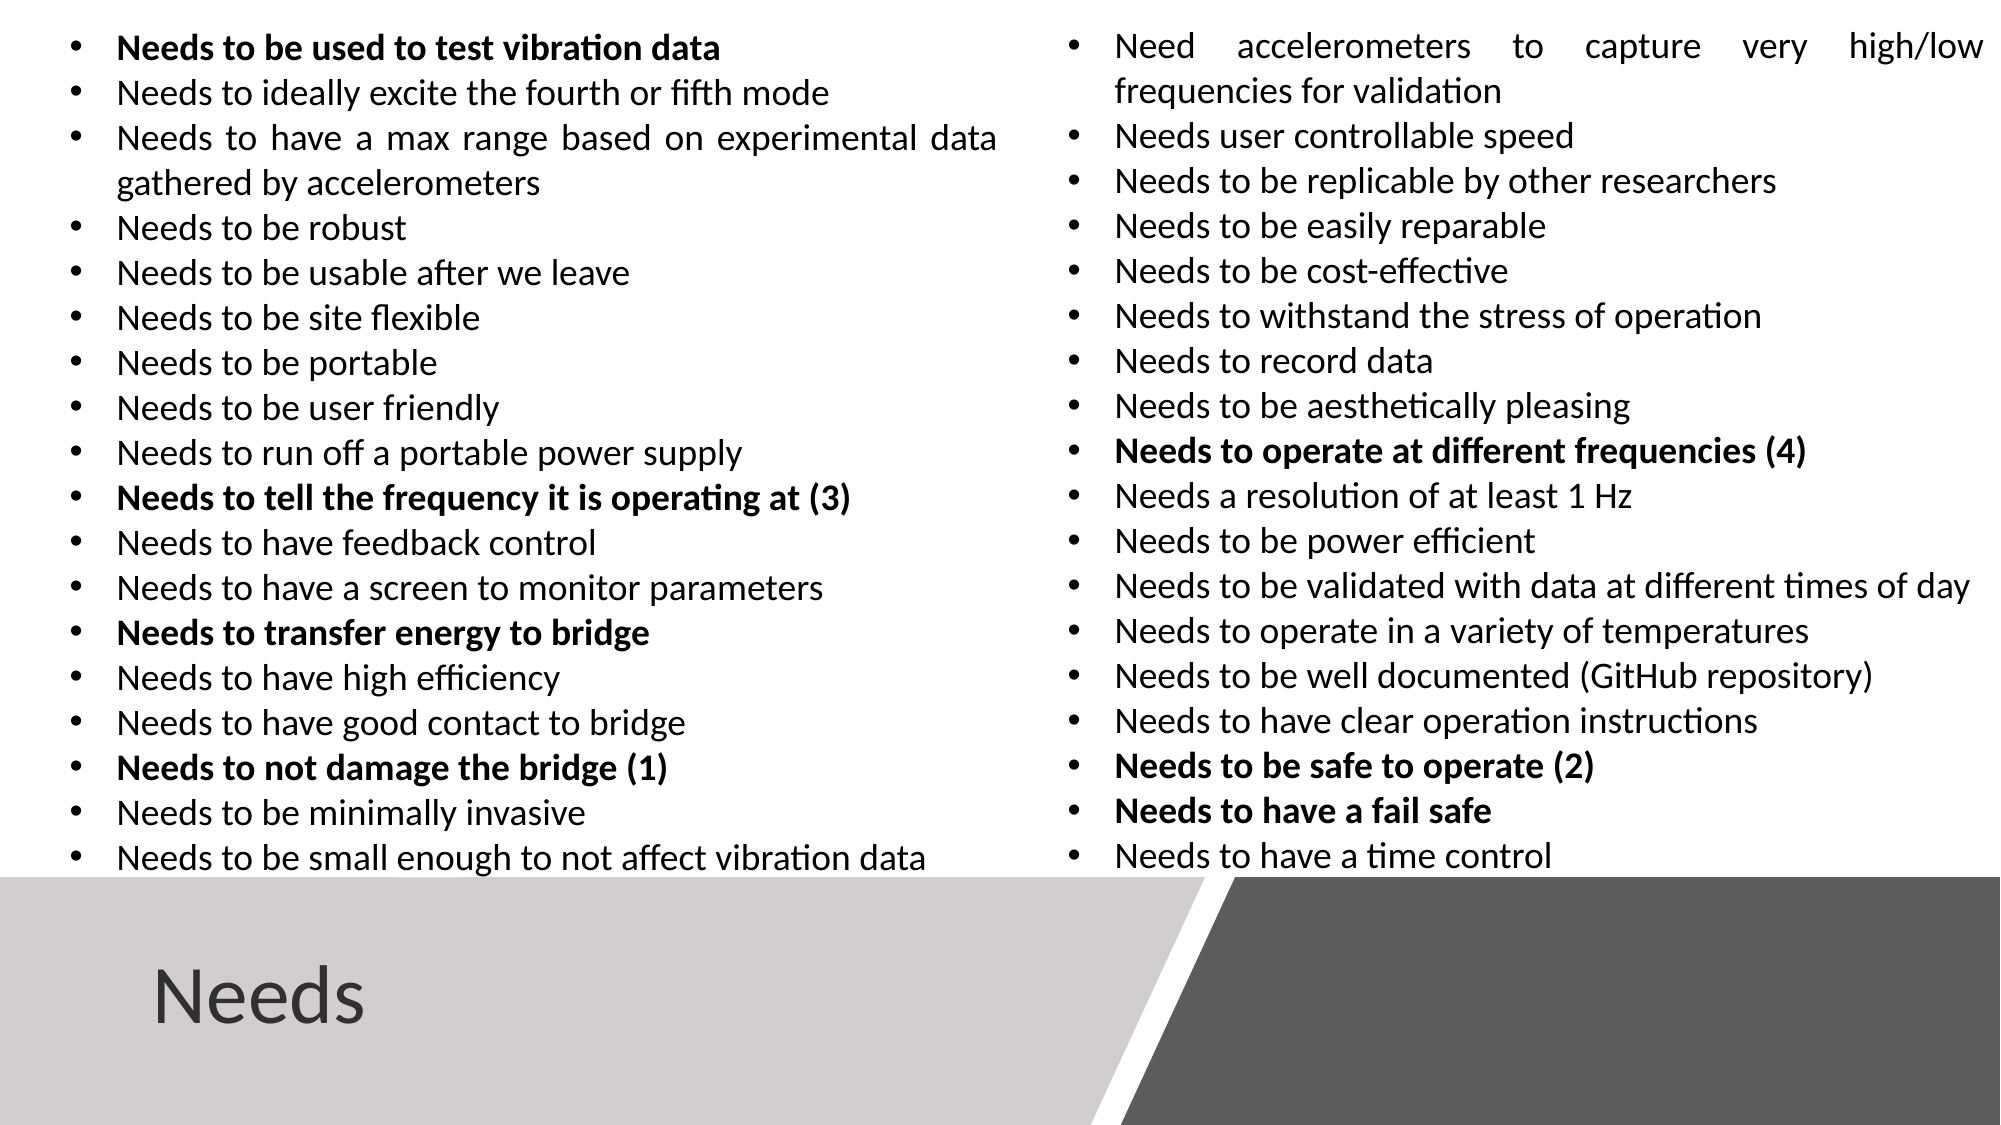

Need accelerometers to capture very high/low frequencies for validation
Needs user controllable speed
Needs to be replicable by other researchers
Needs to be easily reparable
Needs to be cost-effective
Needs to withstand the stress of operation
Needs to record data
Needs to be aesthetically pleasing
Needs to operate at different frequencies (4)
Needs a resolution of at least 1 Hz
Needs to be power efficient
Needs to be validated with data at different times of day
Needs to operate in a variety of temperatures
Needs to be well documented (GitHub repository)
Needs to have clear operation instructions
Needs to be safe to operate (2)
Needs to have a fail safe
Needs to have a time control
Needs to be used to test vibration data
Needs to ideally excite the fourth or fifth mode
Needs to have a max range based on experimental data gathered by accelerometers
Needs to be robust
Needs to be usable after we leave
Needs to be site flexible
Needs to be portable
Needs to be user friendly
Needs to run off a portable power supply
Needs to tell the frequency it is operating at (3)
Needs to have feedback control
Needs to have a screen to monitor parameters
Needs to transfer energy to bridge
Needs to have high efficiency
Needs to have good contact to bridge
Needs to not damage the bridge (1)
Needs to be minimally invasive
Needs to be small enough to not affect vibration data

# Needs